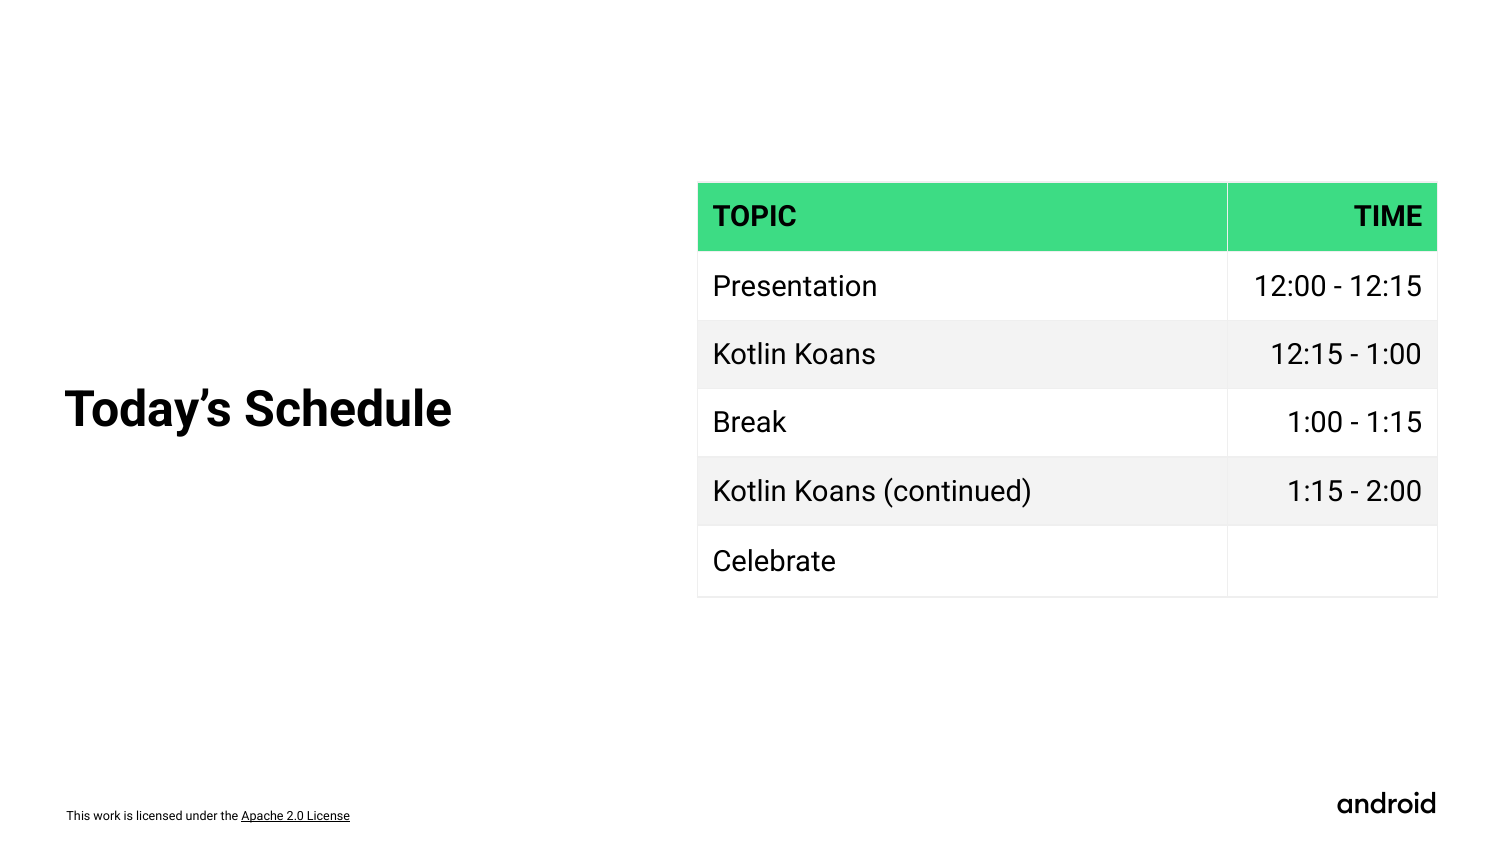

| TOPIC | TIME |
| --- | --- |
| Presentation | 12:00 - 12:15 |
| Kotlin Koans | 12:15 - 1:00 |
| Break | 1:00 - 1:15 |
| Kotlin Koans (continued) | 1:15 - 2:00 |
| Celebrate |  |
Today’s Schedule